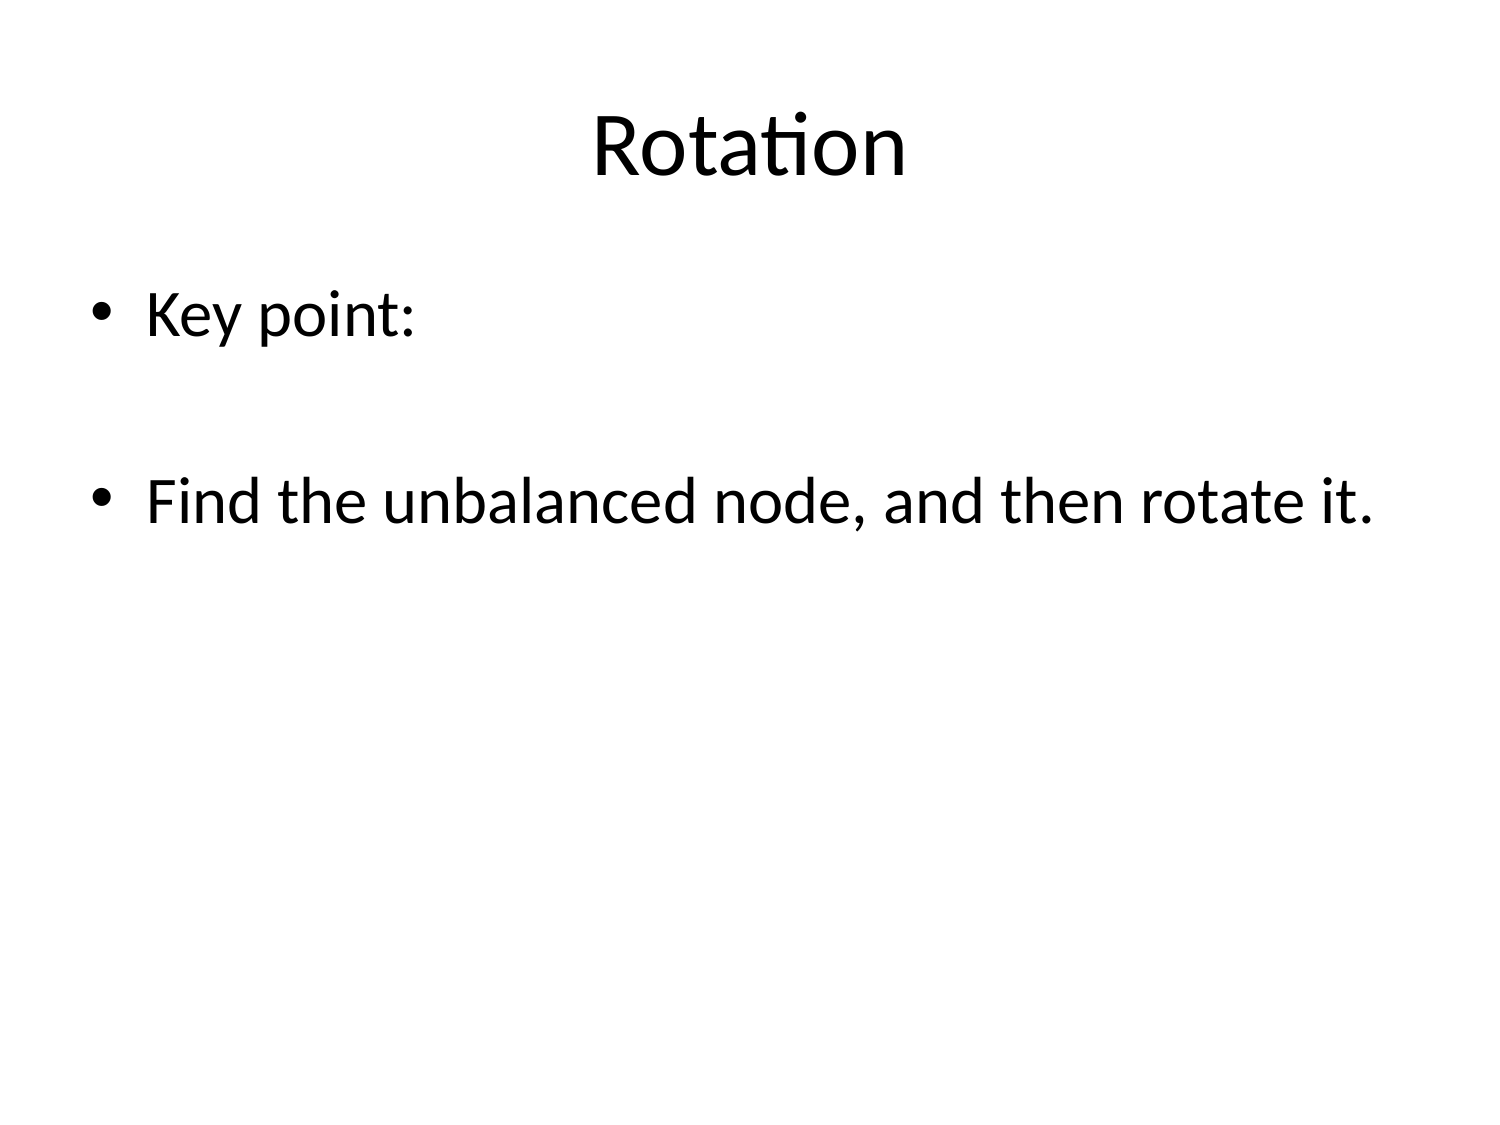

# Rotation
Key point:

Find the unbalanced node, and then rotate it.